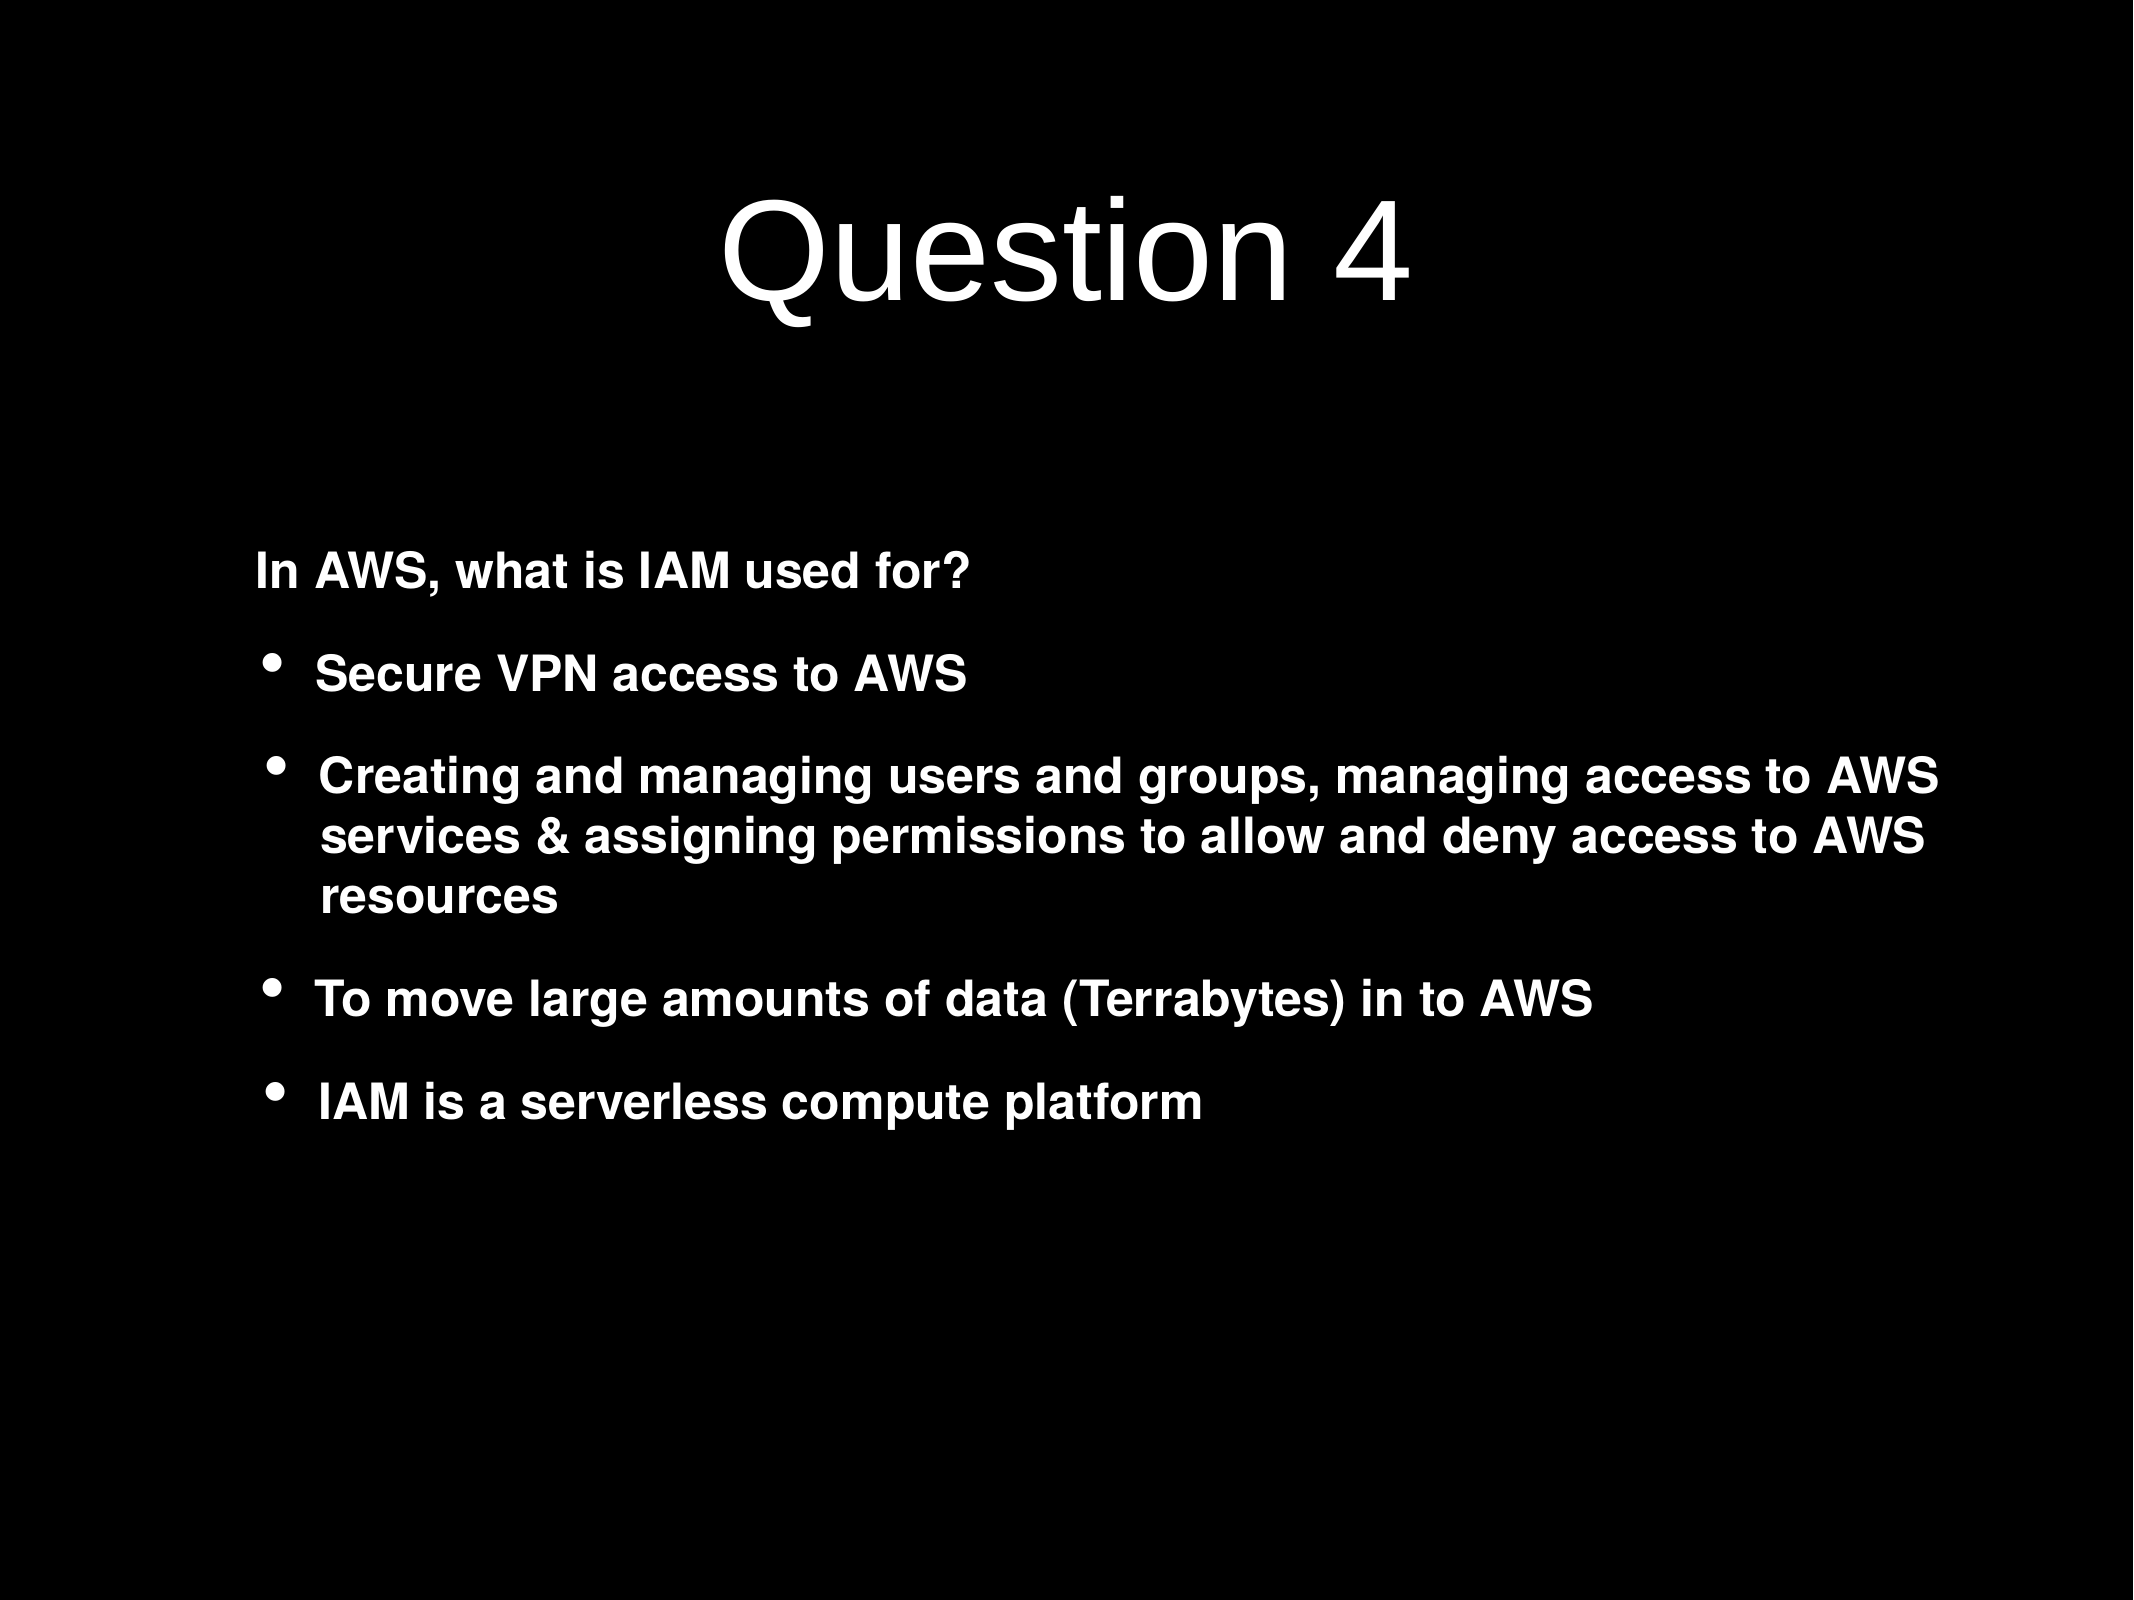

Question 4
In AWS, what is IAM used for?
Secure VPN access to AWS
Creating and managing users and groups, managing access to AWS
    services & assigning permissions to allow and deny access to AWS
    resources
To move large amounts of data (Terrabytes) in to AWS
IAM is a serverless compute platform